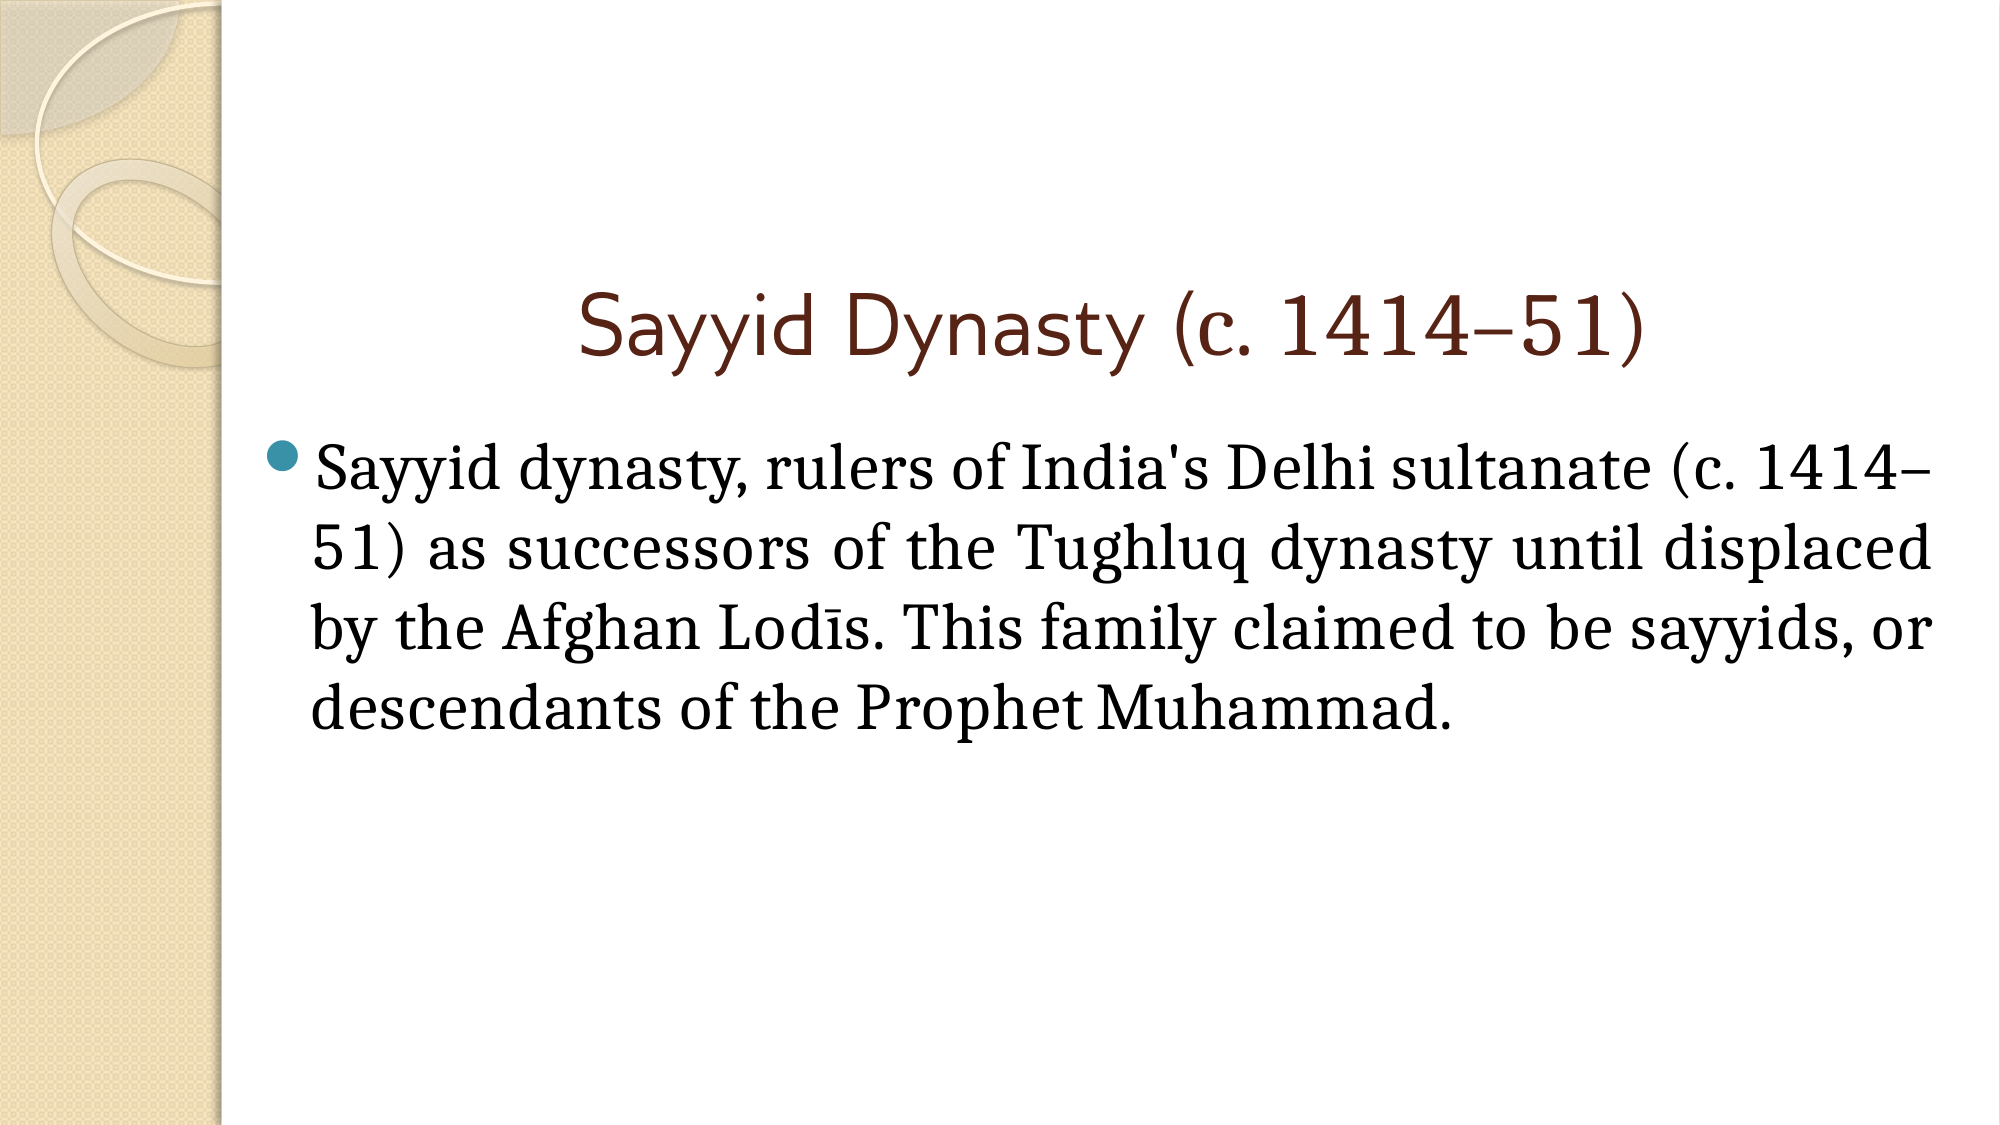

# Sayyid Dynasty (c. 1414–51)
Sayyid dynasty, rulers of India's Delhi sultanate (c. 1414–51) as successors of the Tughluq dynasty until displaced by the Afghan Lodīs. This family claimed to be sayyids, or descendants of the Prophet Muhammad.